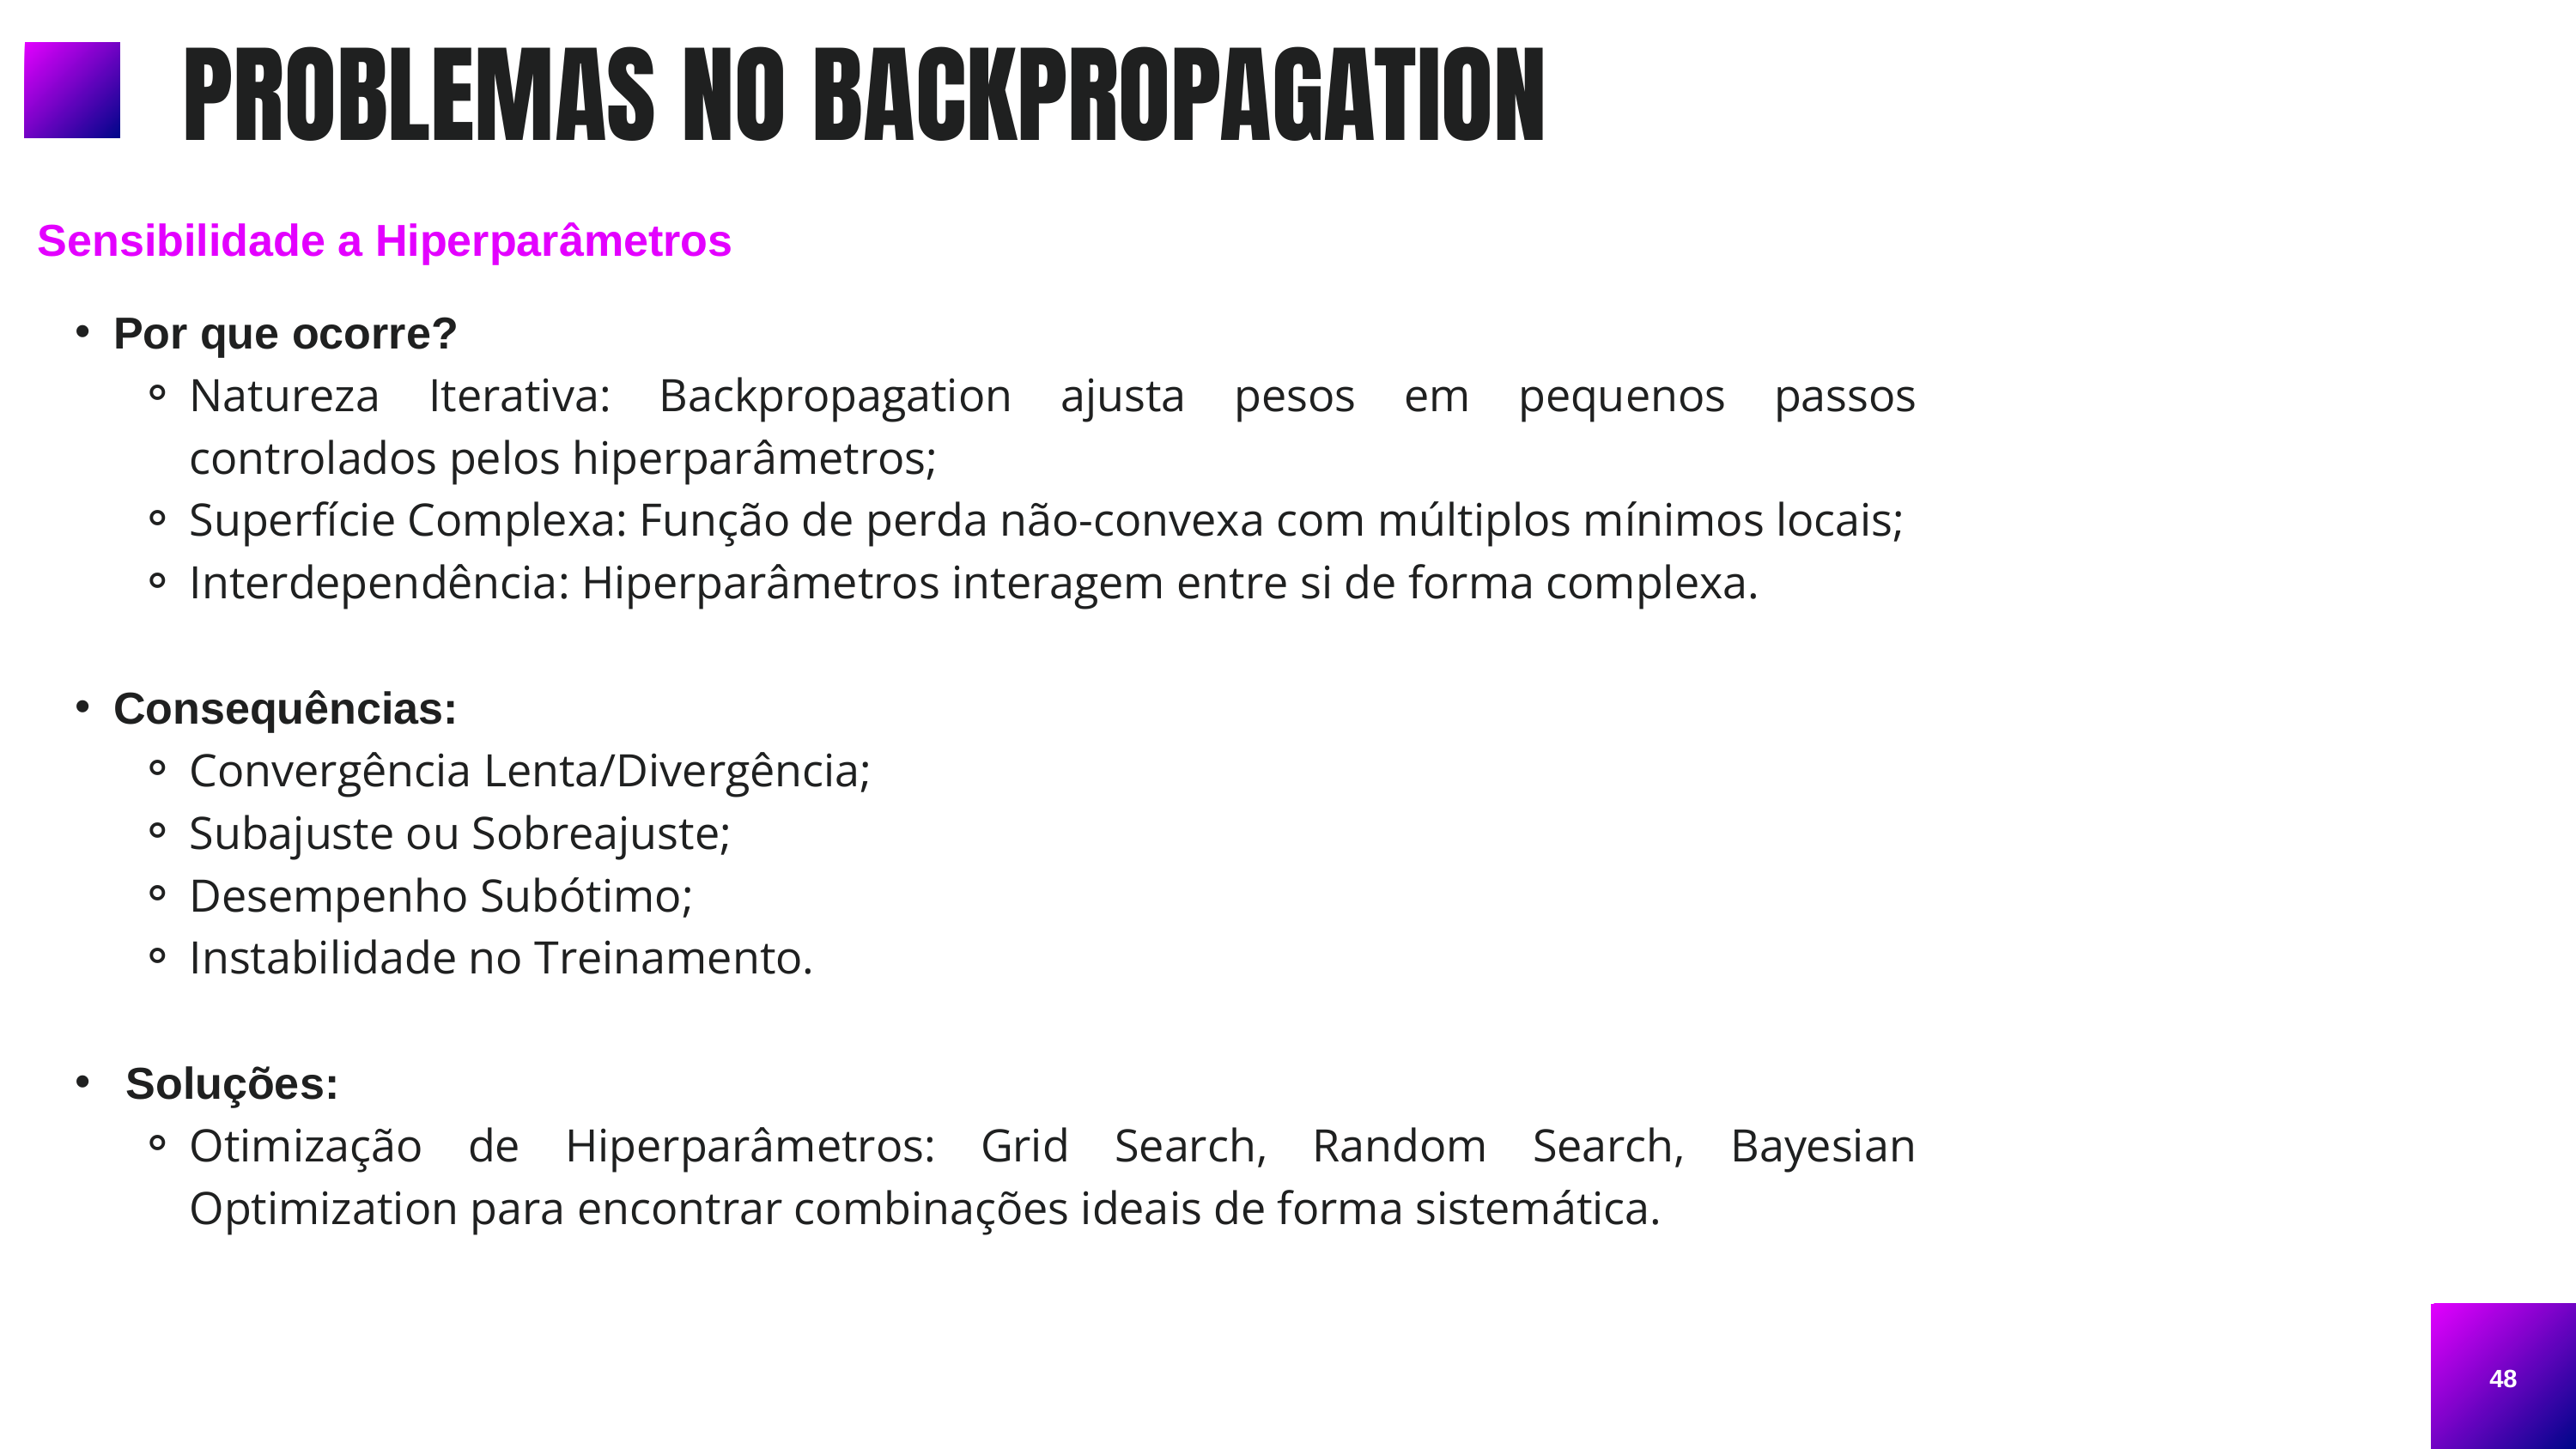

PROBLEMAS NO BACKPROPAGATION

Sensibilidade a Hiperparâmetros
Por que ocorre?
Natureza Iterativa: Backpropagation ajusta pesos em pequenos passos controlados pelos hiperparâmetros;
Superfície Complexa: Função de perda não-convexa com múltiplos mínimos locais;
Interdependência: Hiperparâmetros interagem entre si de forma complexa.

Consequências:
Convergência Lenta/Divergência;
Subajuste ou Sobreajuste;
Desempenho Subótimo;
Instabilidade no Treinamento.

 Soluções:
Otimização de Hiperparâmetros: Grid Search, Random Search, Bayesian Optimization para encontrar combinações ideais de forma sistemática.

48